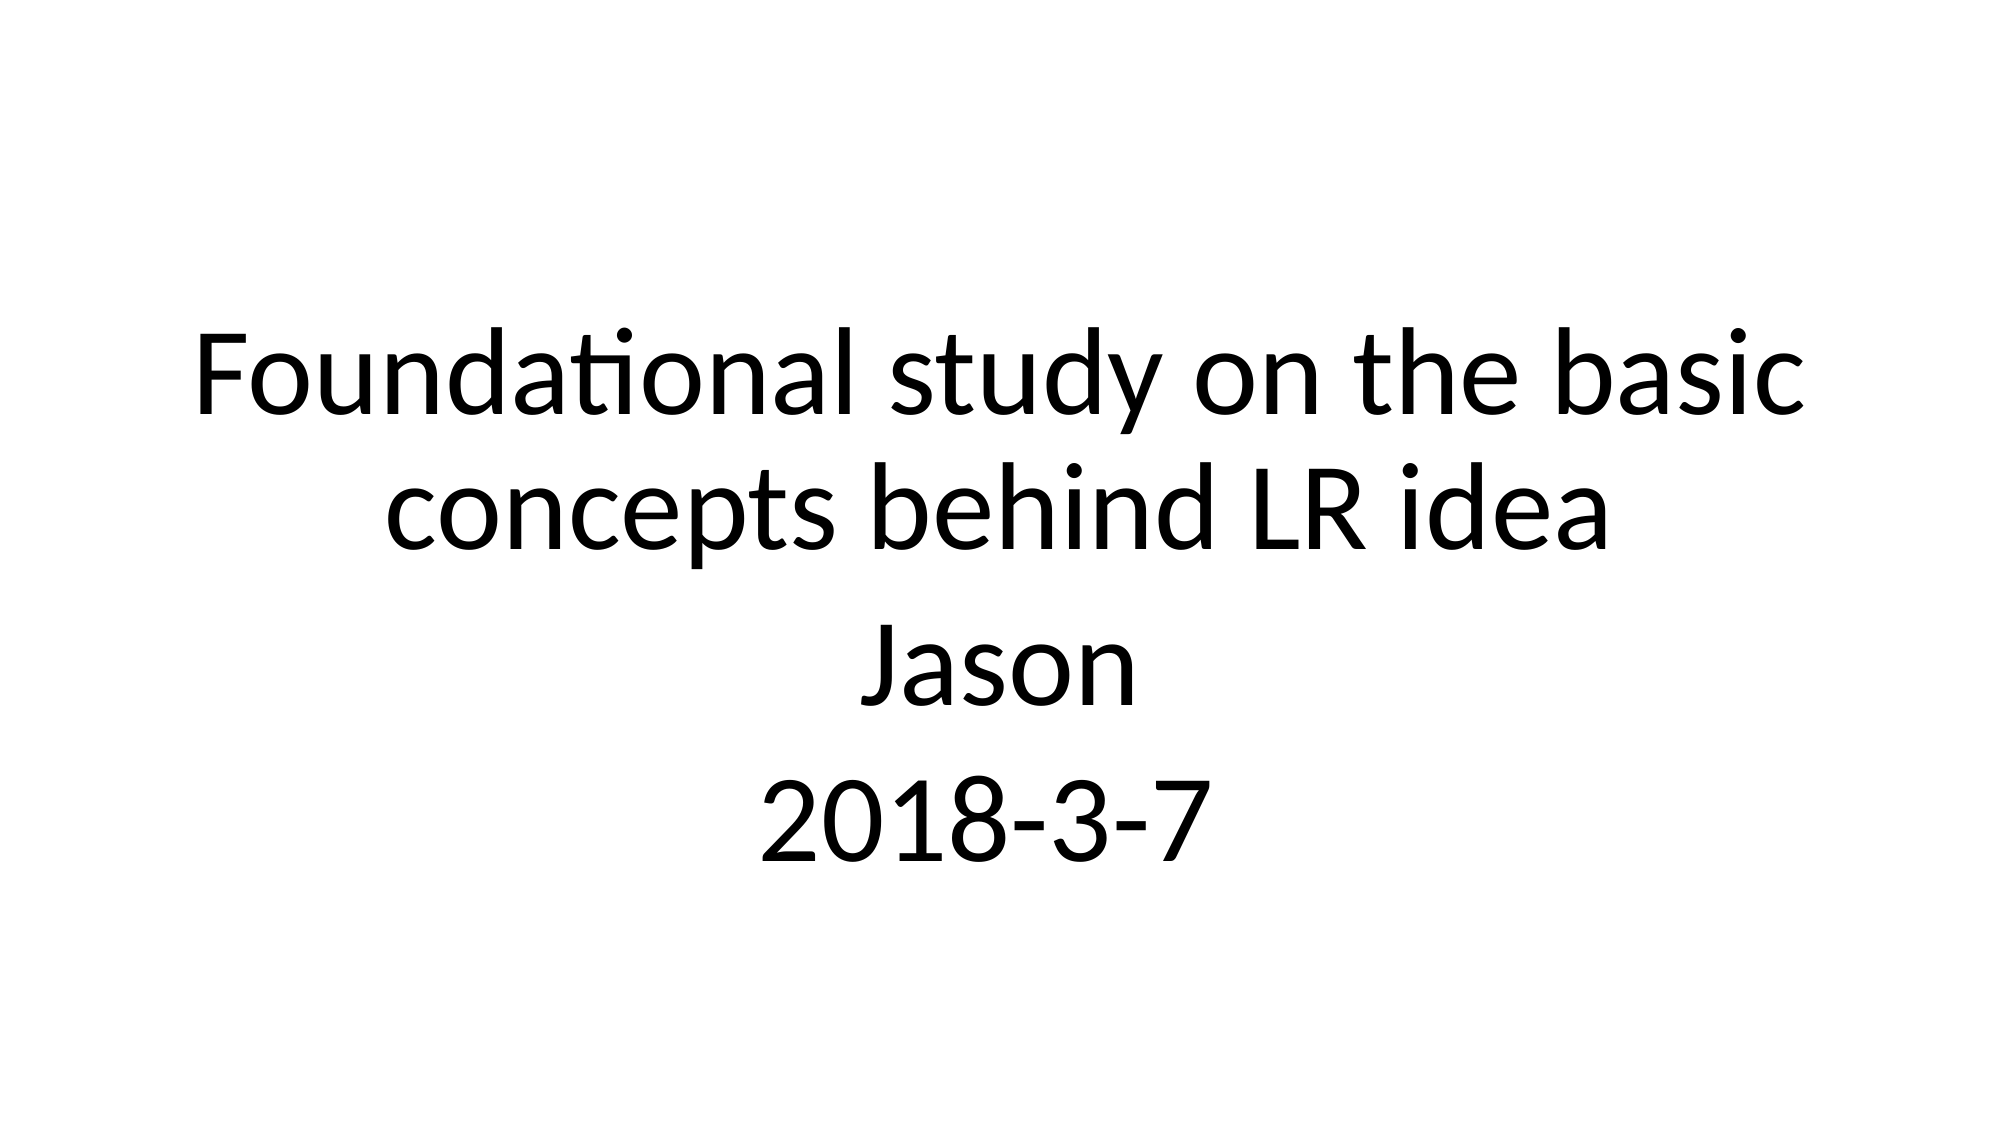

Foundational study on the basic concepts behind LR idea
Jason
2018-3-7